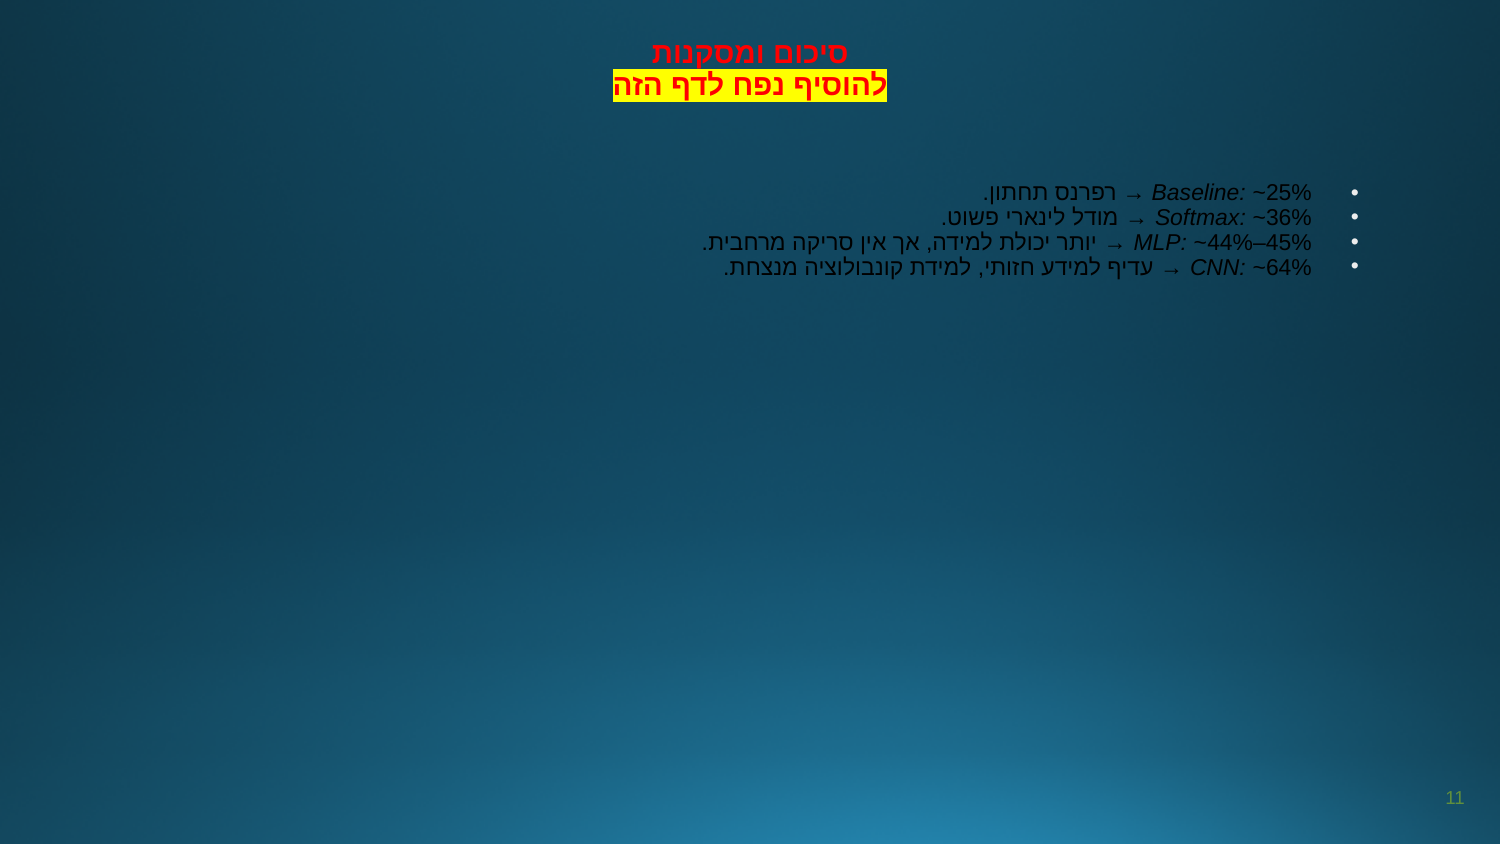

# סיכום ומסקנות להוסיף נפח לדף הזה

Baseline: ~25% → רפרנס תחתון.
Softmax: ~36% → מודל לינארי פשוט.
MLP: ~44%–45% → יותר יכולת למידה, אך אין סריקה מרחבית.
CNN: ~64% → עדיף למידע חזותי, למידת קונבולוציה מנצחת.

11